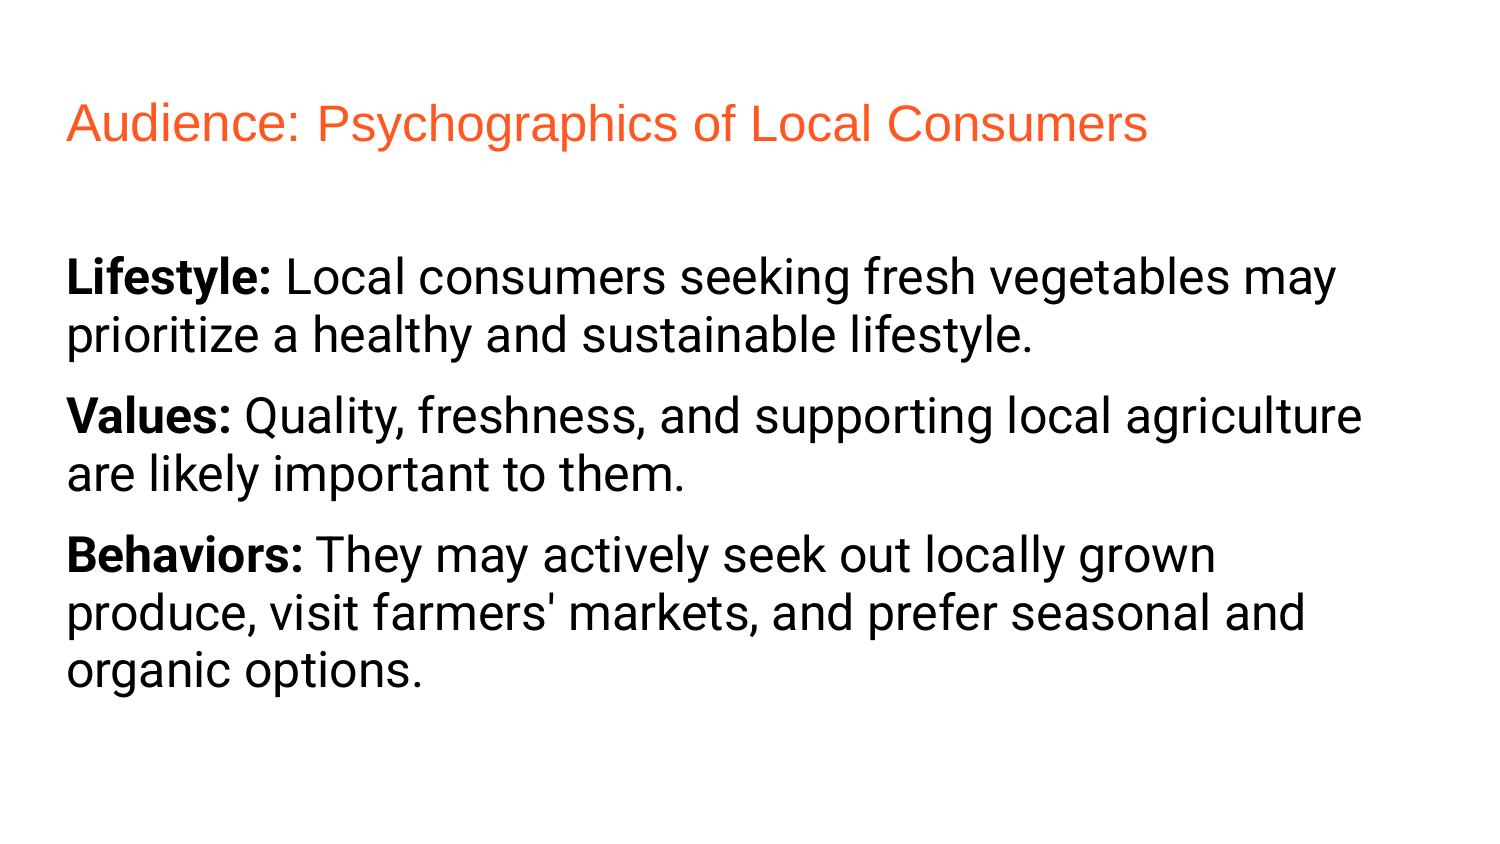

# Audience: Psychographics of Local Consumers

Lifestyle: Local consumers seeking fresh vegetables may prioritize a healthy and sustainable lifestyle.
Values: Quality, freshness, and supporting local agriculture are likely important to them.
Behaviors: They may actively seek out locally grown produce, visit farmers' markets, and prefer seasonal and organic options.